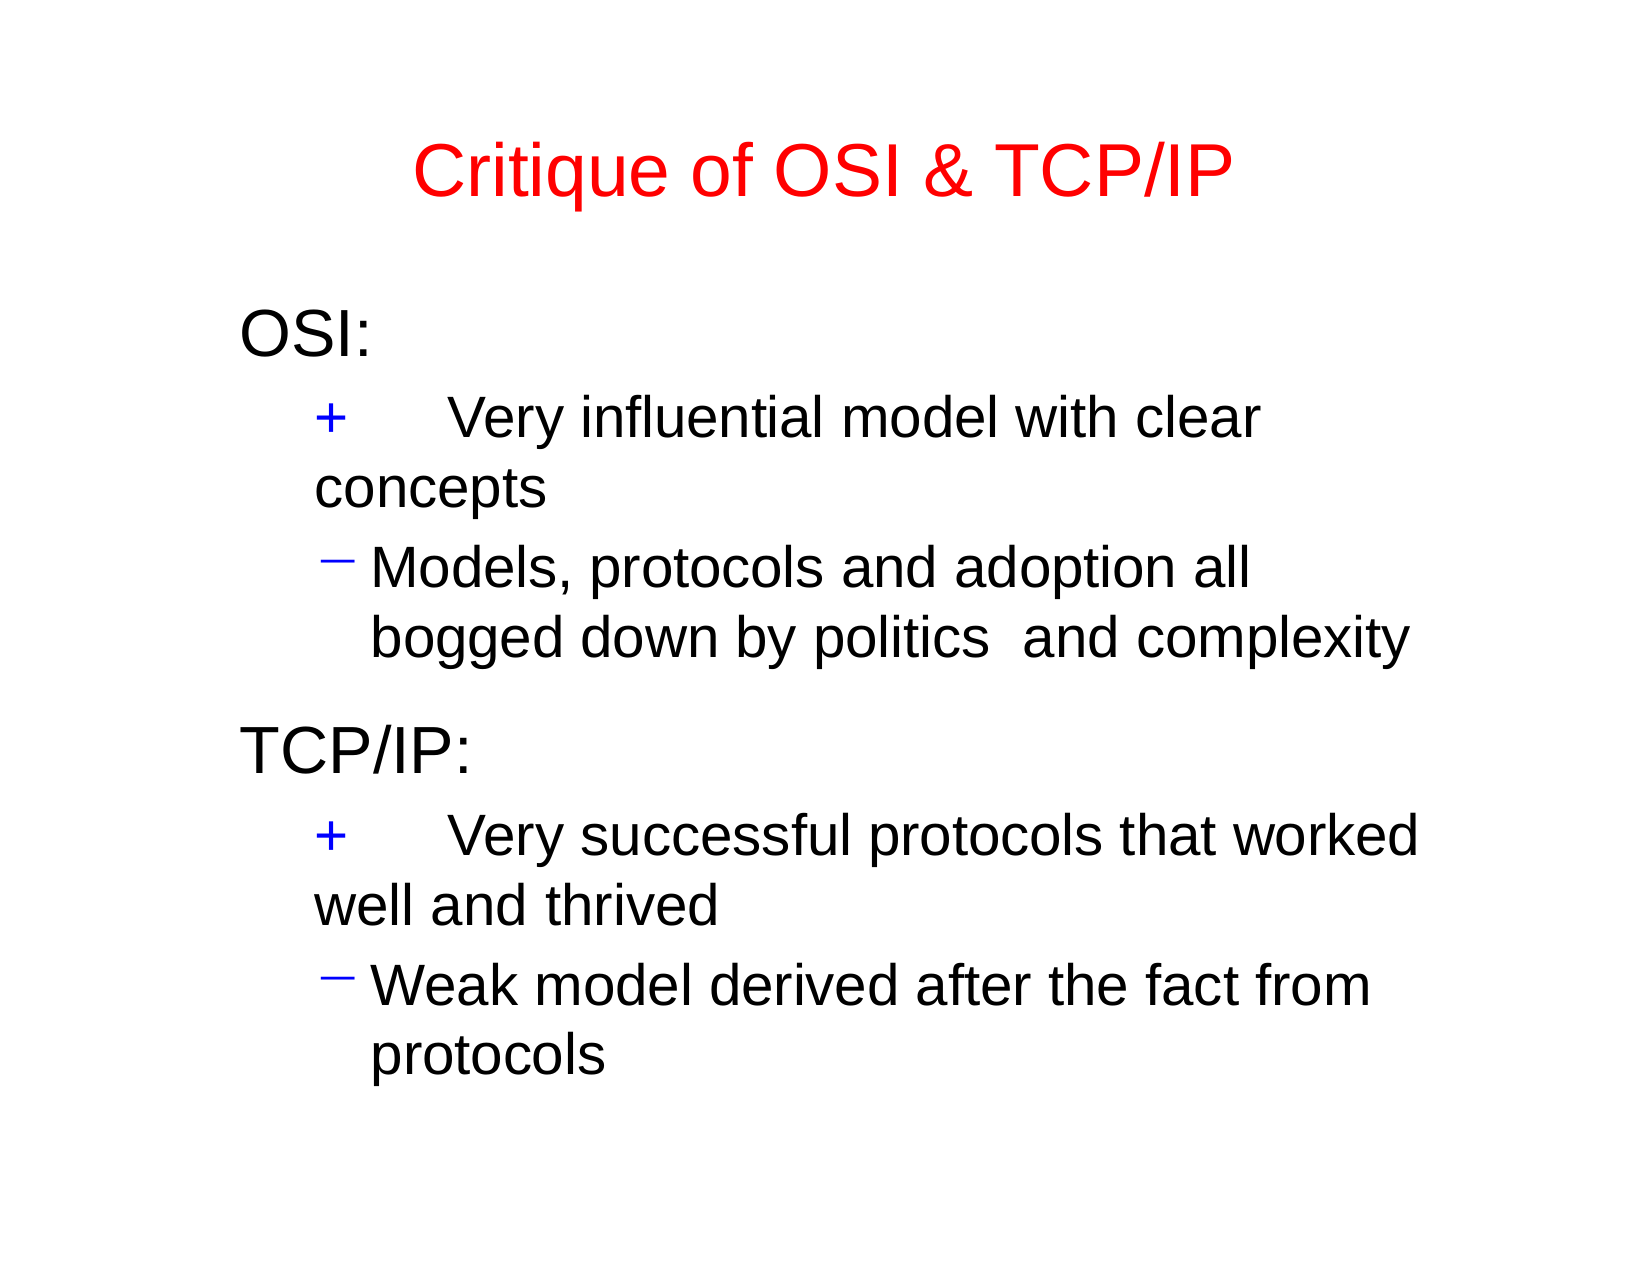

# Critique of OSI & TCP/IP
OSI:
+	Very influential model with clear concepts
Models, protocols and adoption all bogged down by politics  and complexity
TCP/IP:
+	Very successful protocols that worked well and thrived
Weak model derived after the fact from protocols